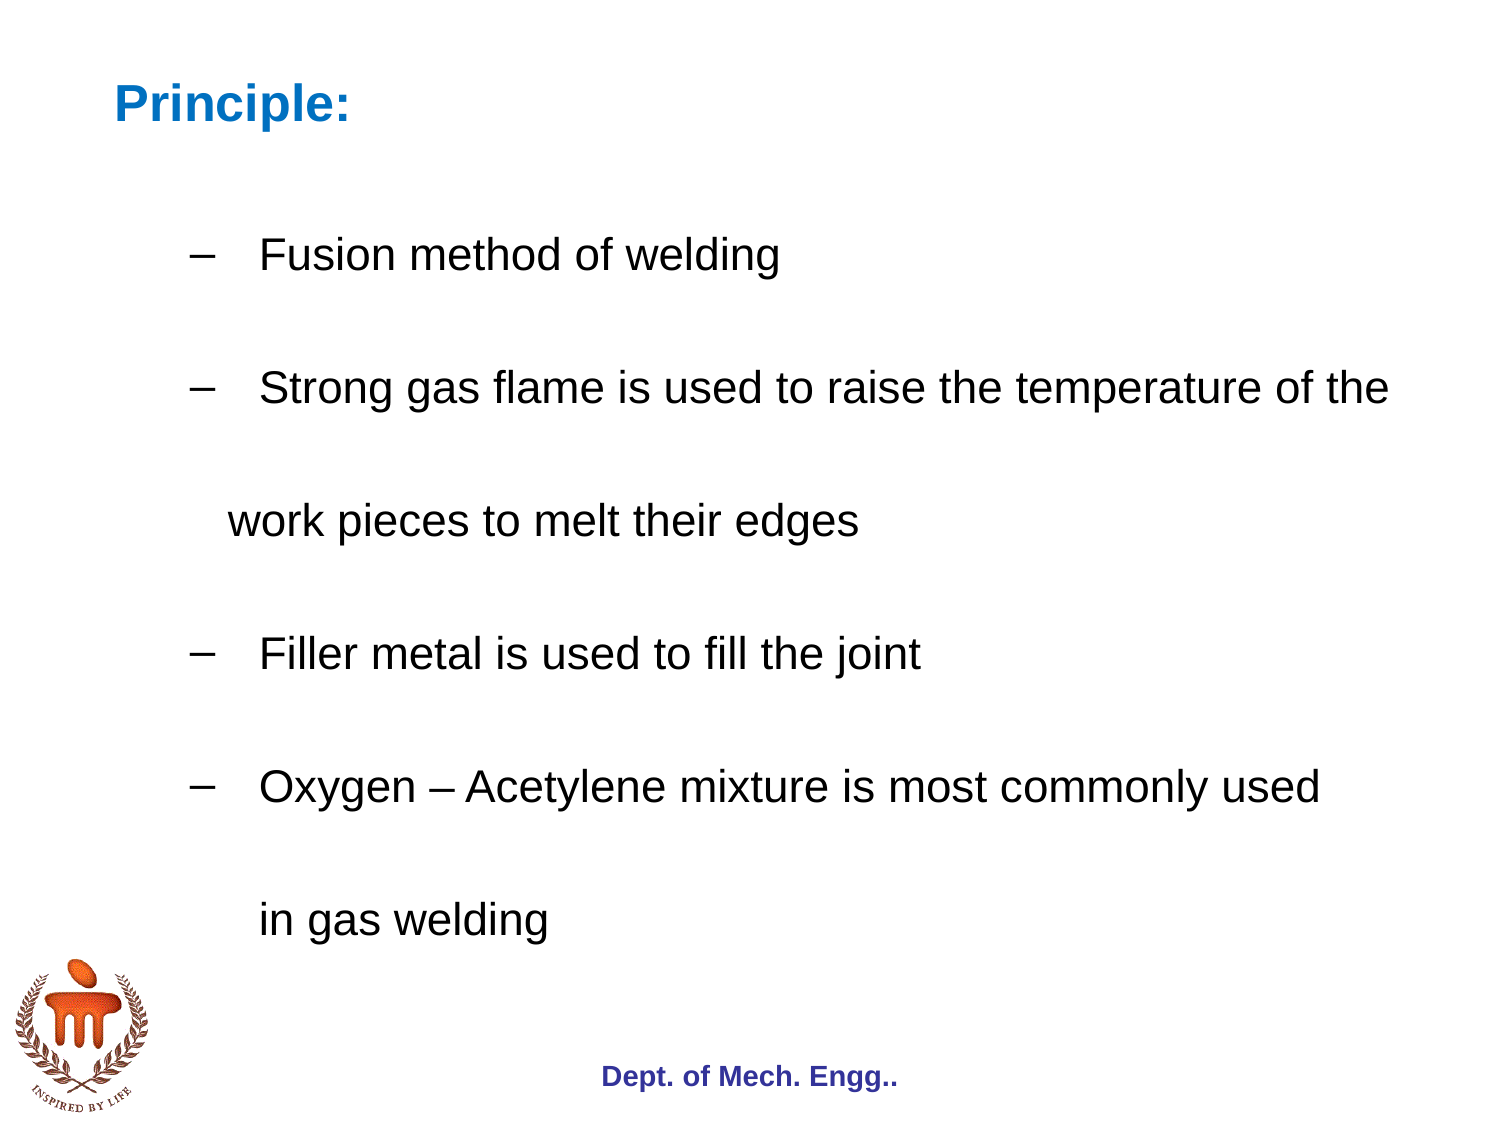

Principle:
 Fusion method of welding
 Strong gas flame is used to raise the temperature of the
   work pieces to melt their edges
 Filler metal is used to fill the joint
 Oxygen – Acetylene mixture is most commonly used
	 in gas welding
Dept. of Mech. Engg..